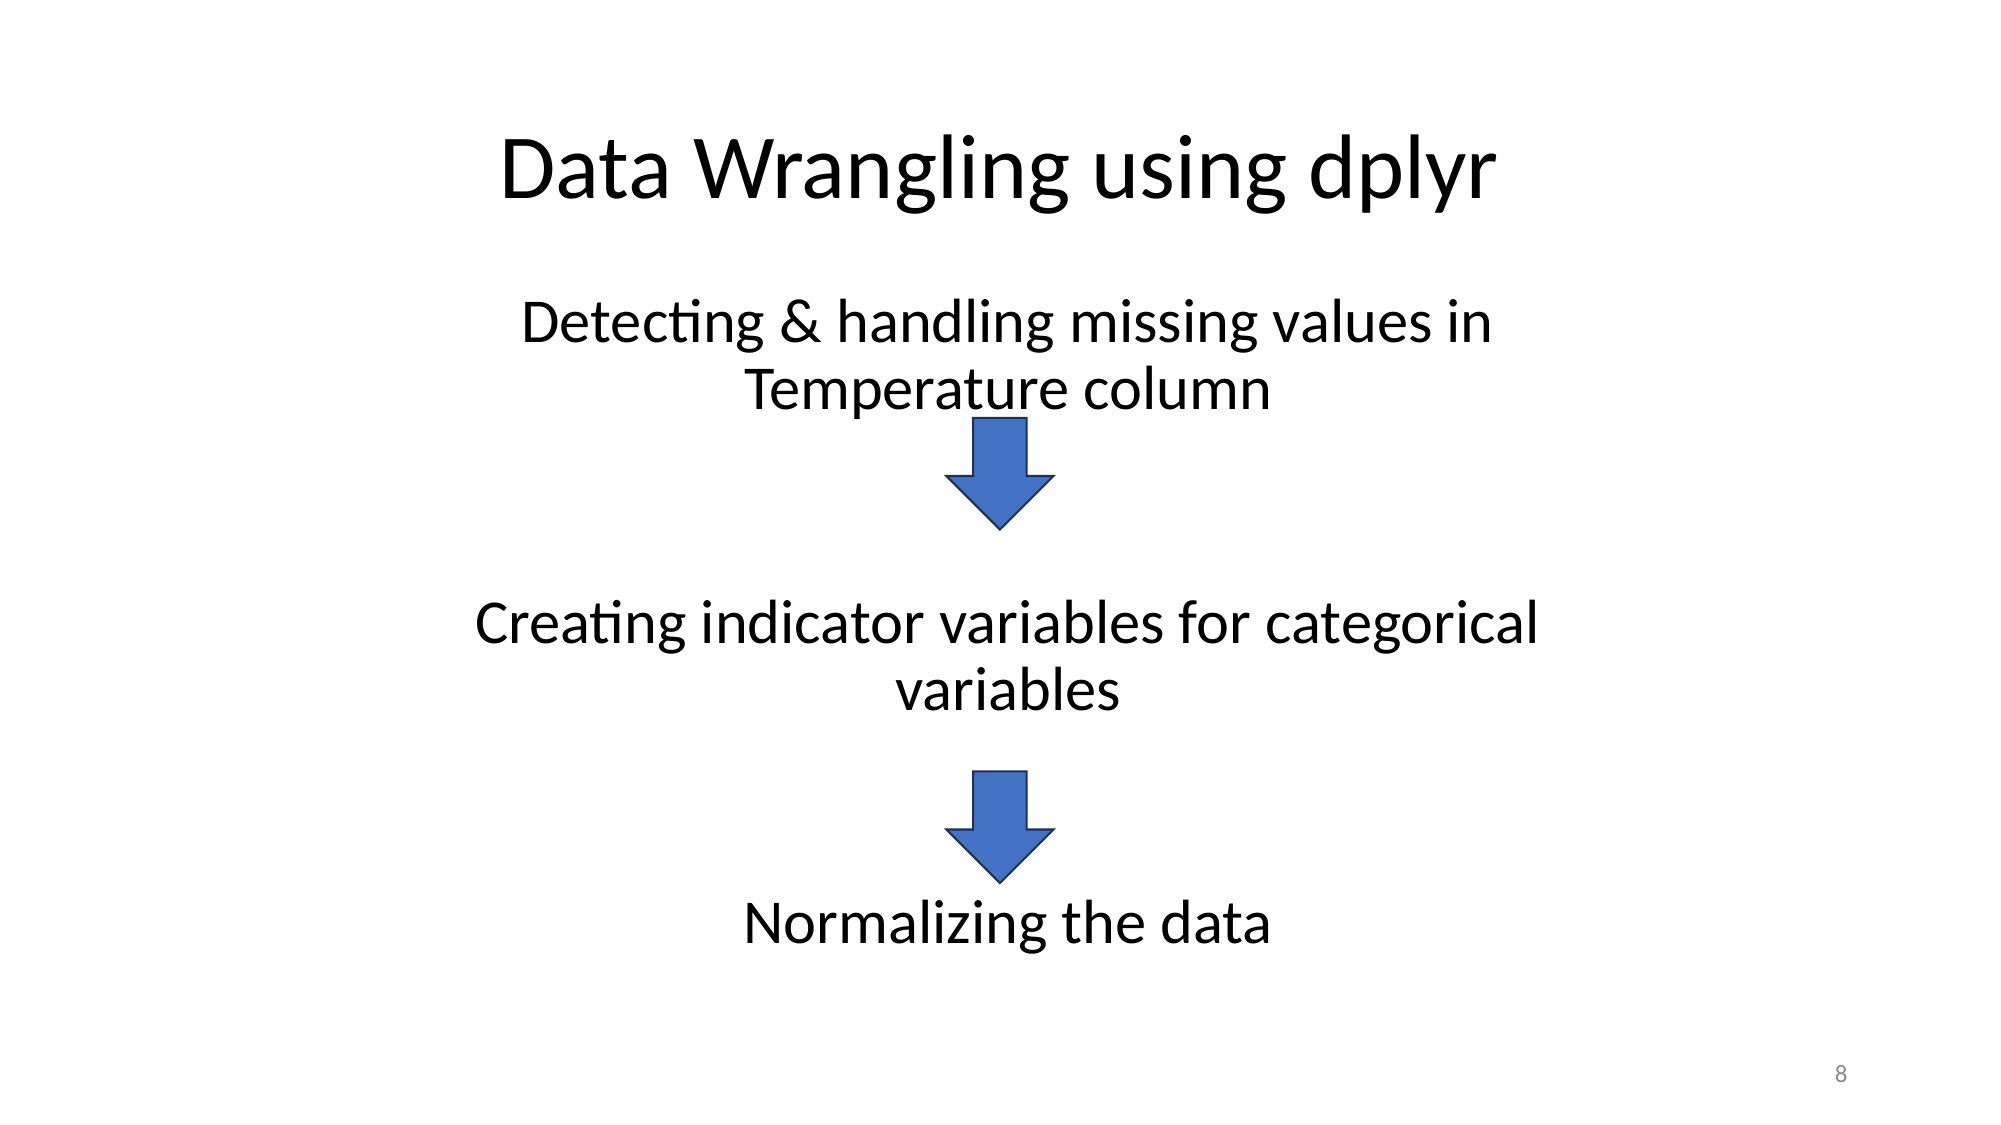

# Data Wrangling using dplyr
Detecting & handling missing values in Temperature column

Creating indicator variables for categorical variables

Normalizing the data

8